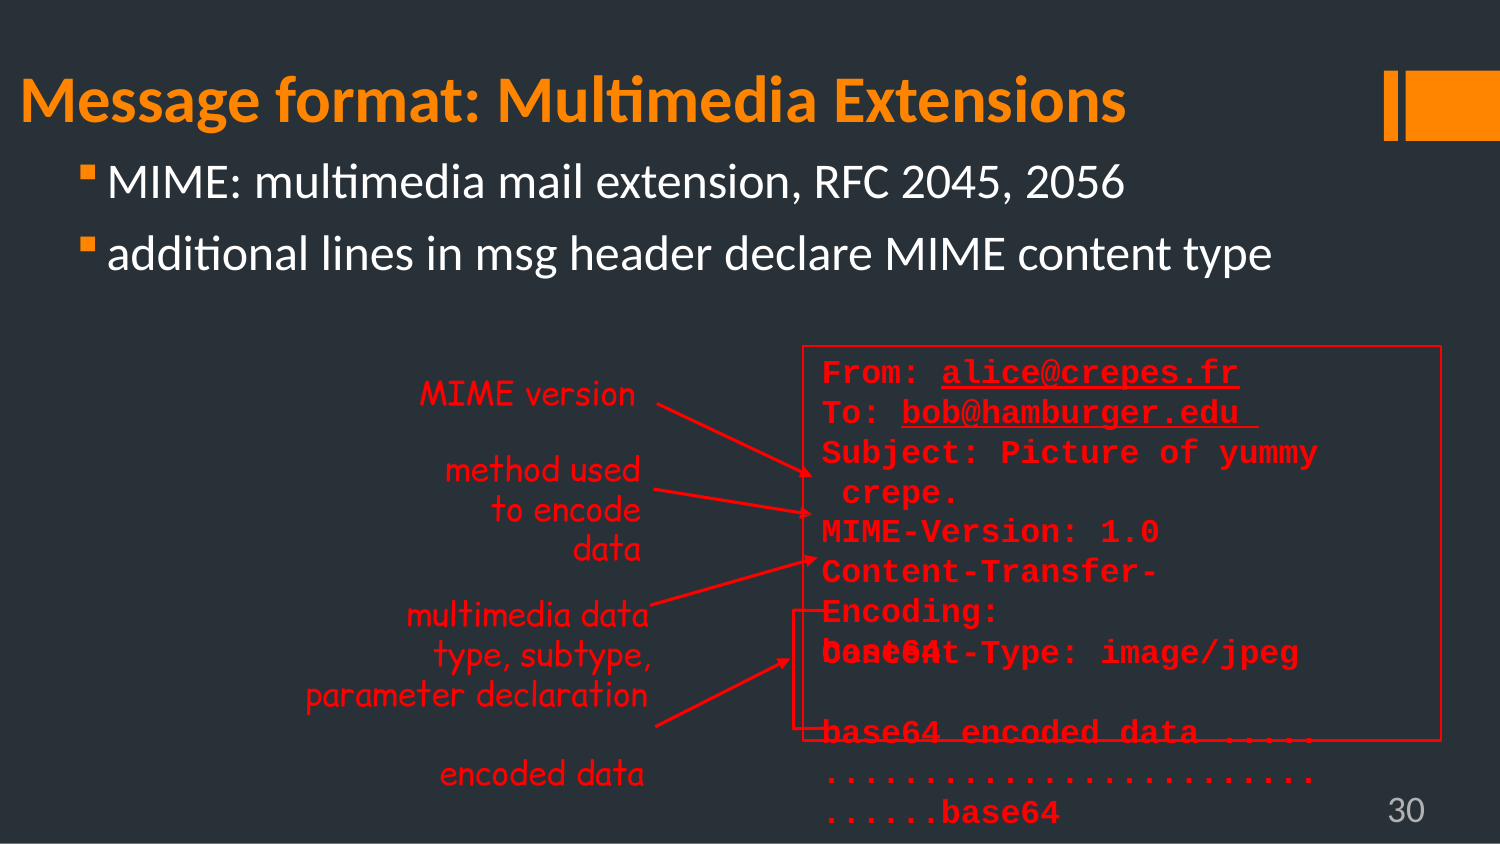

# Message format: Multimedia Extensions
MIME: multimedia mail extension, RFC 2045, 2056
additional lines in msg header declare MIME content type

From: alice@crepes.fr
To: bob@hamburger.edu  Subject: Picture of yummy  crepe.
MIME-Version: 1.0
Content-Transfer-Encoding:
base64
MIME version
method used  to encode data
multimedia data  type, subtype,
parameter declaration
encoded data

Content-Type: image/jpeg
base64 encoded data .....
.........................
30
......base64